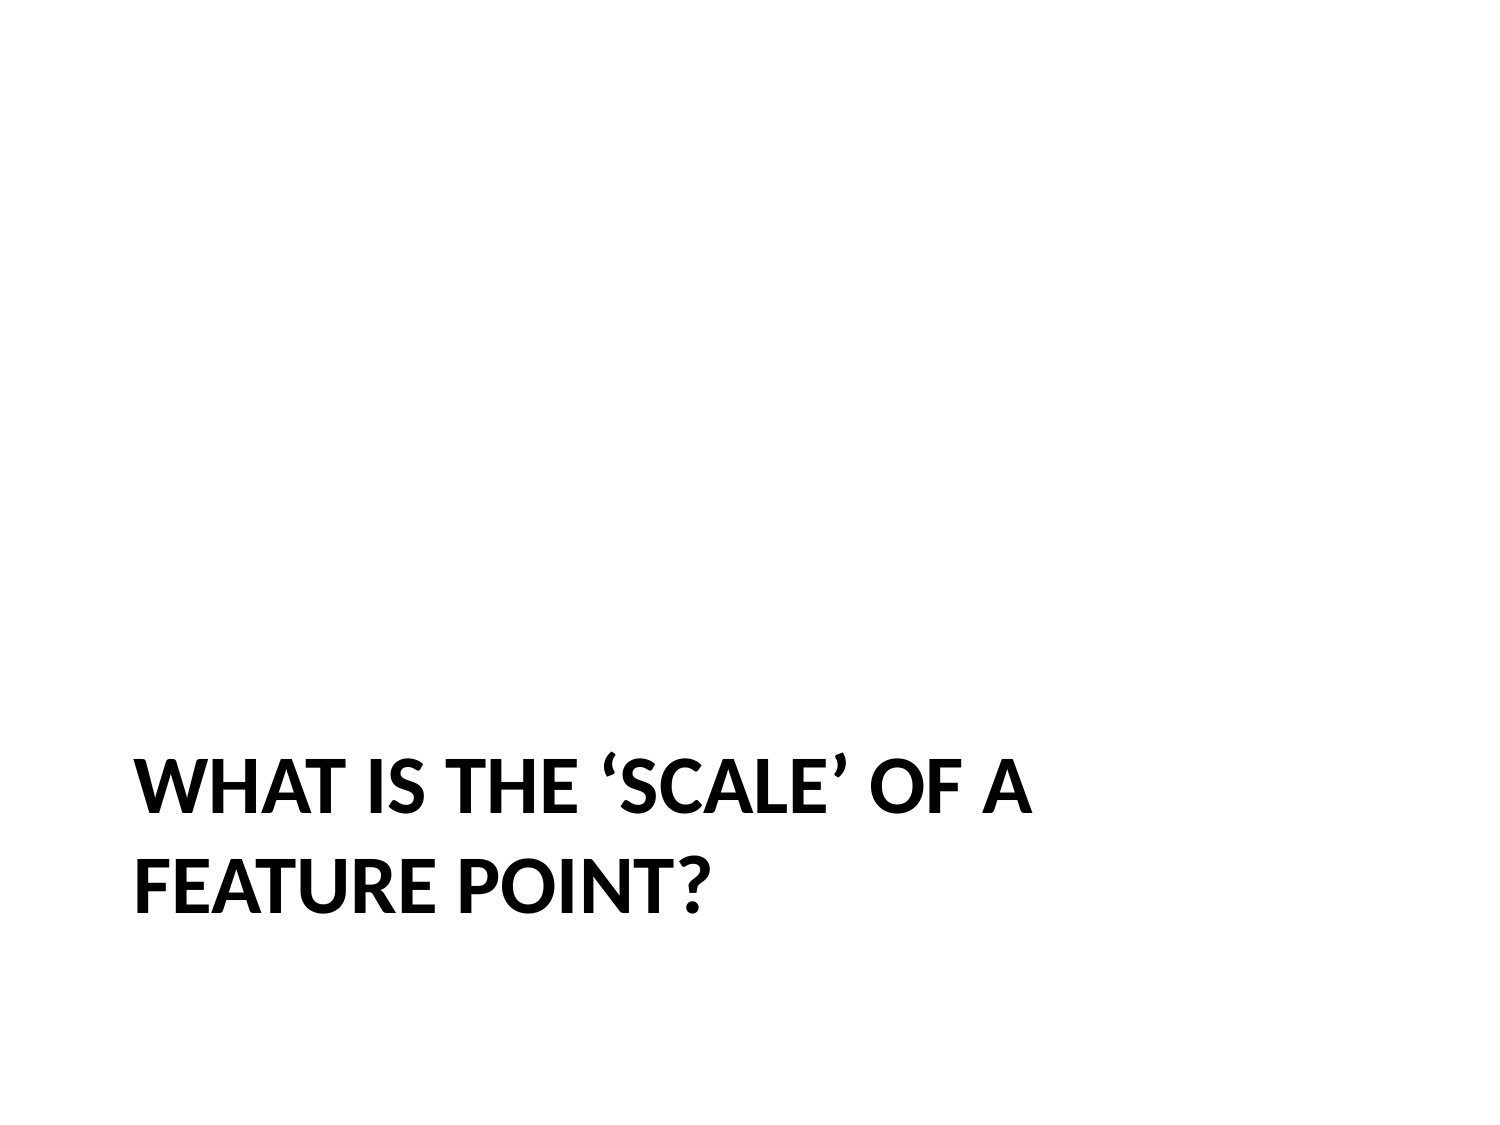

# What is the ‘scale’ of a feature point?